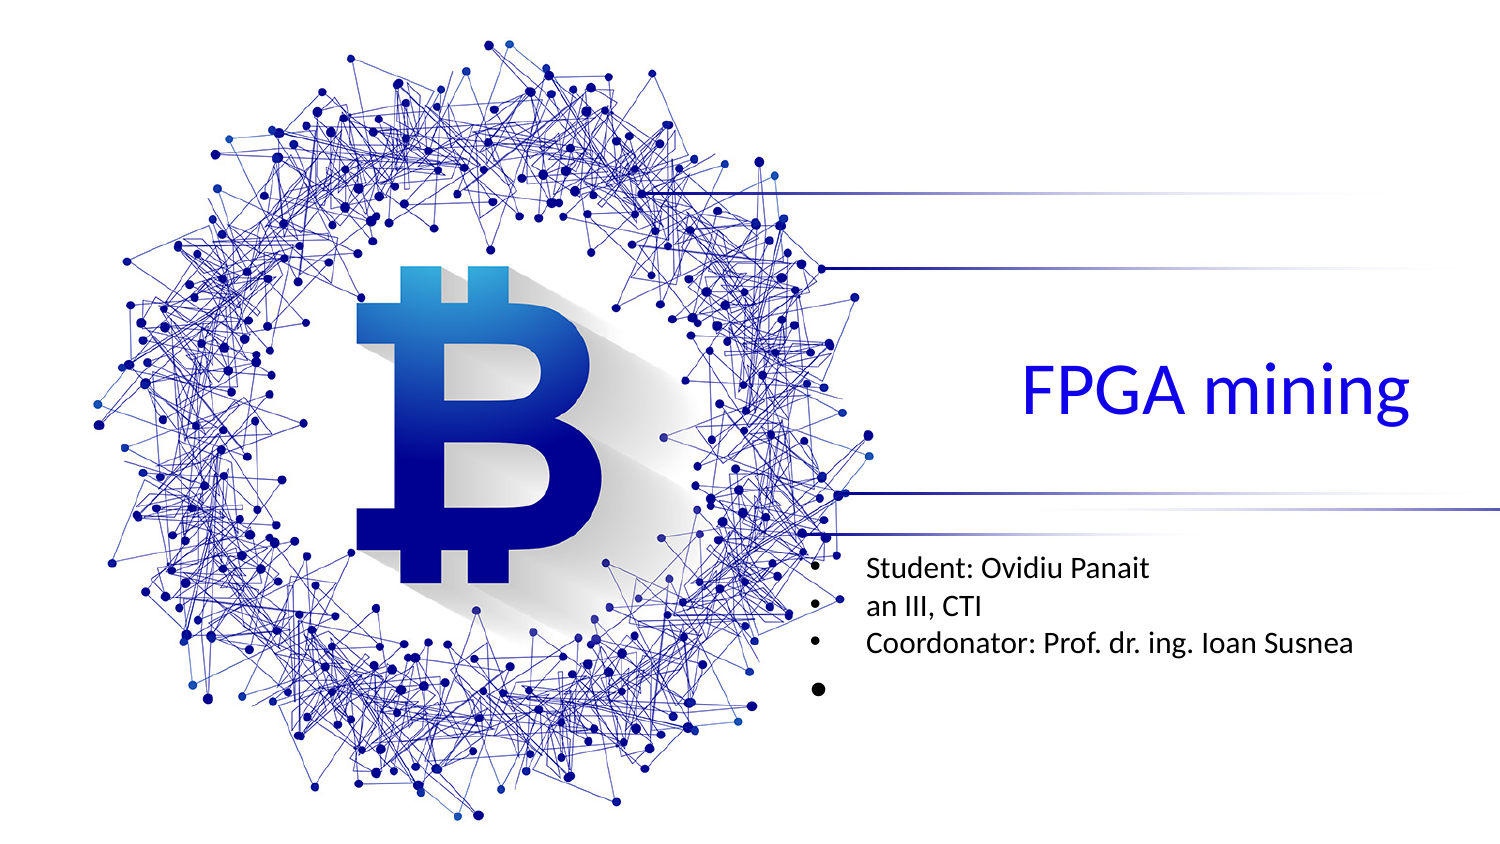

FPGA mining
Student: Ovidiu Panait
an III, CTI
Coordonator: Prof. dr. ing. Ioan Susnea